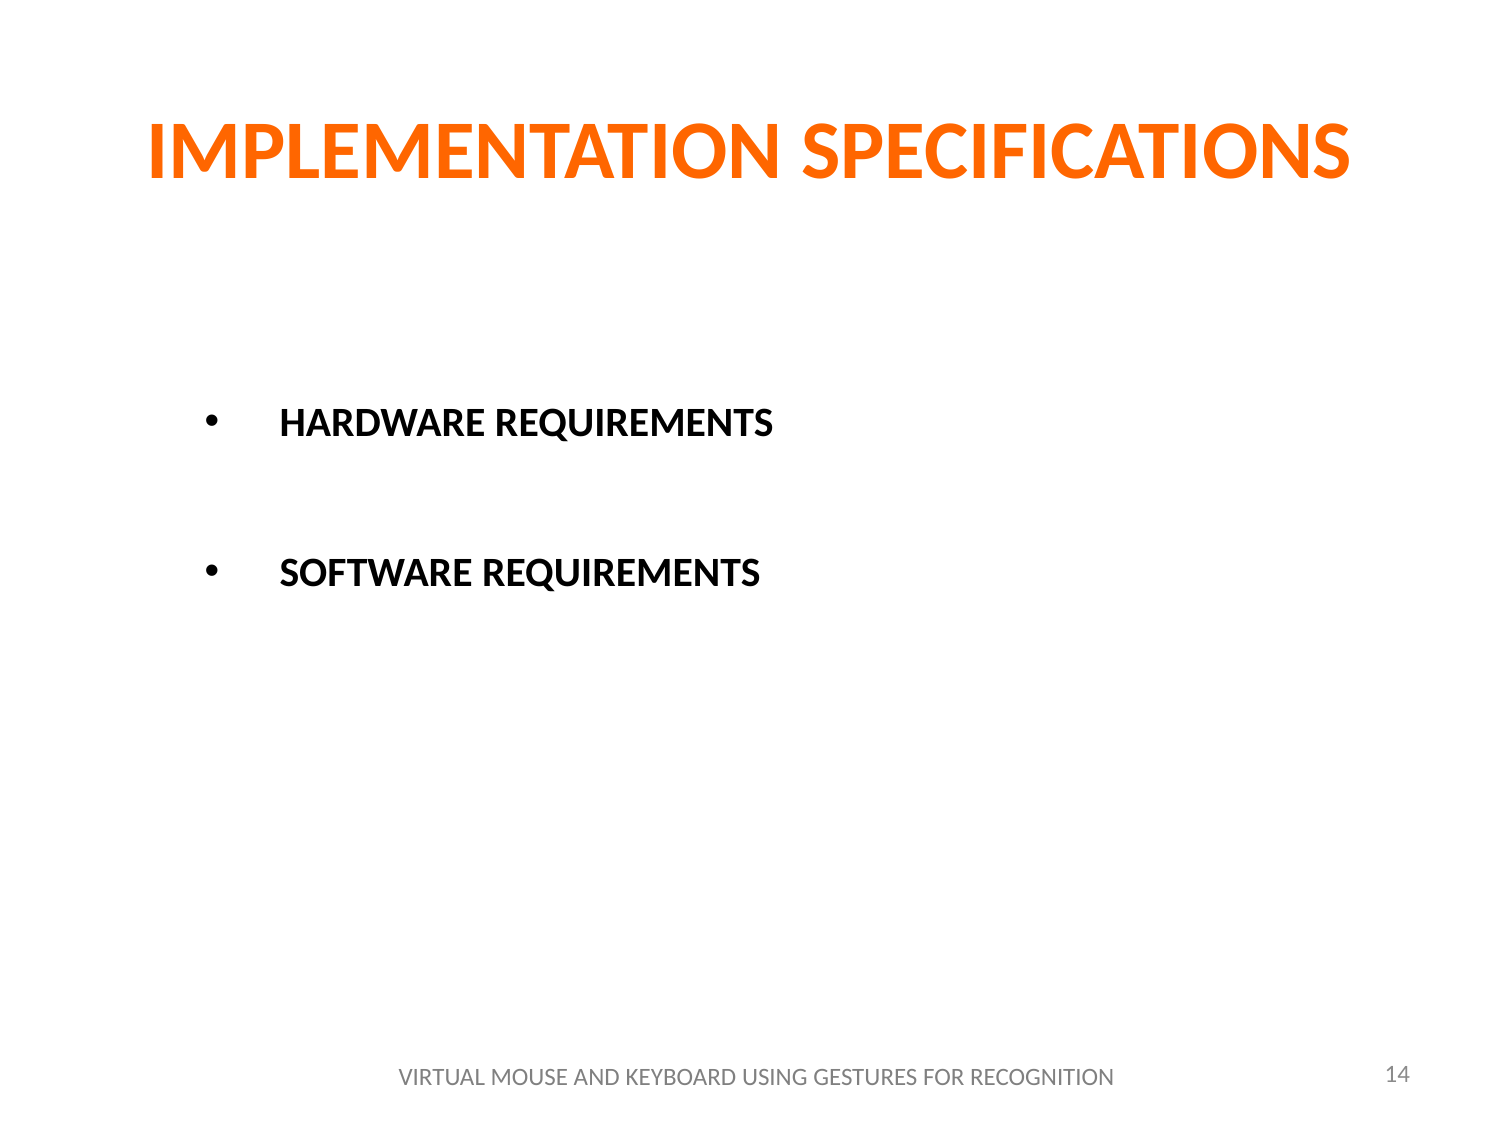

IMPLEMENTATION SPECIFICATIONS
HARDWARE REQUIREMENTS

SOFTWARE REQUIREMENTS
14
VIRTUAL MOUSE AND KEYBOARD USING GESTURES FOR RECOGNITION